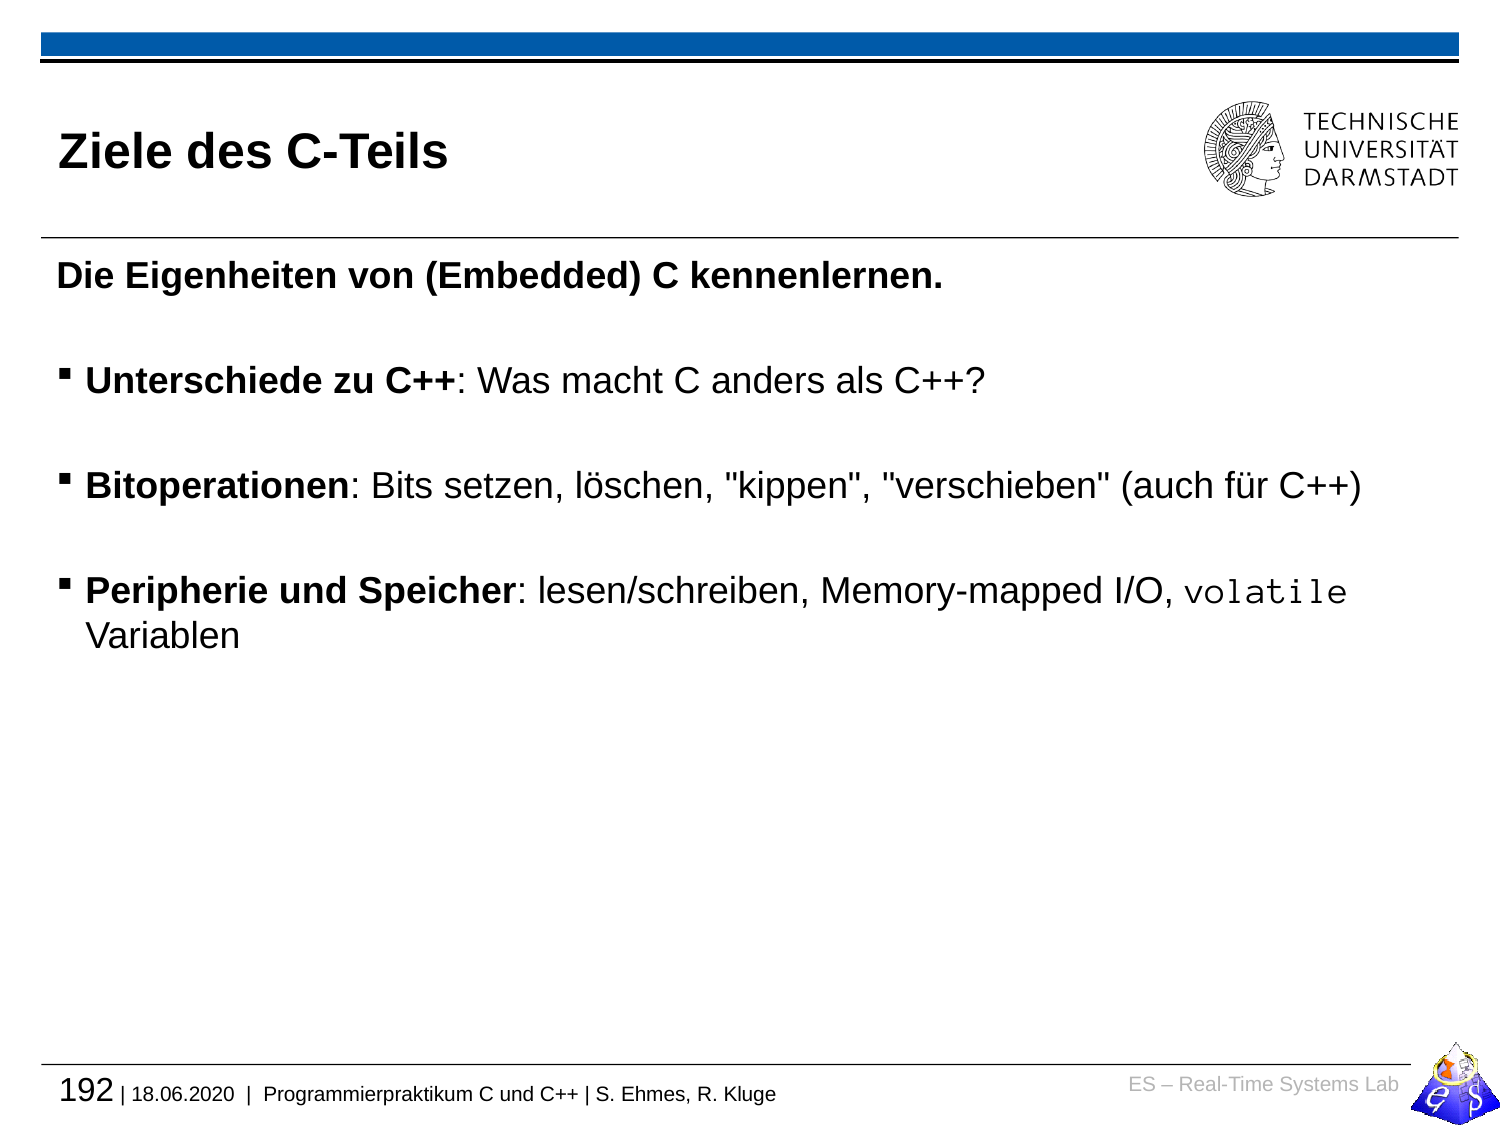

# Ziele des C-Teils
Die Eigenheiten von (Embedded) C kennenlernen.

Unterschiede zu C++: Was macht C anders als C++?

Bitoperationen: Bits setzen, löschen, "kippen", "verschieben" (auch für C++)

Peripherie und Speicher: lesen/schreiben, Memory-mapped I/O, volatile Variablen